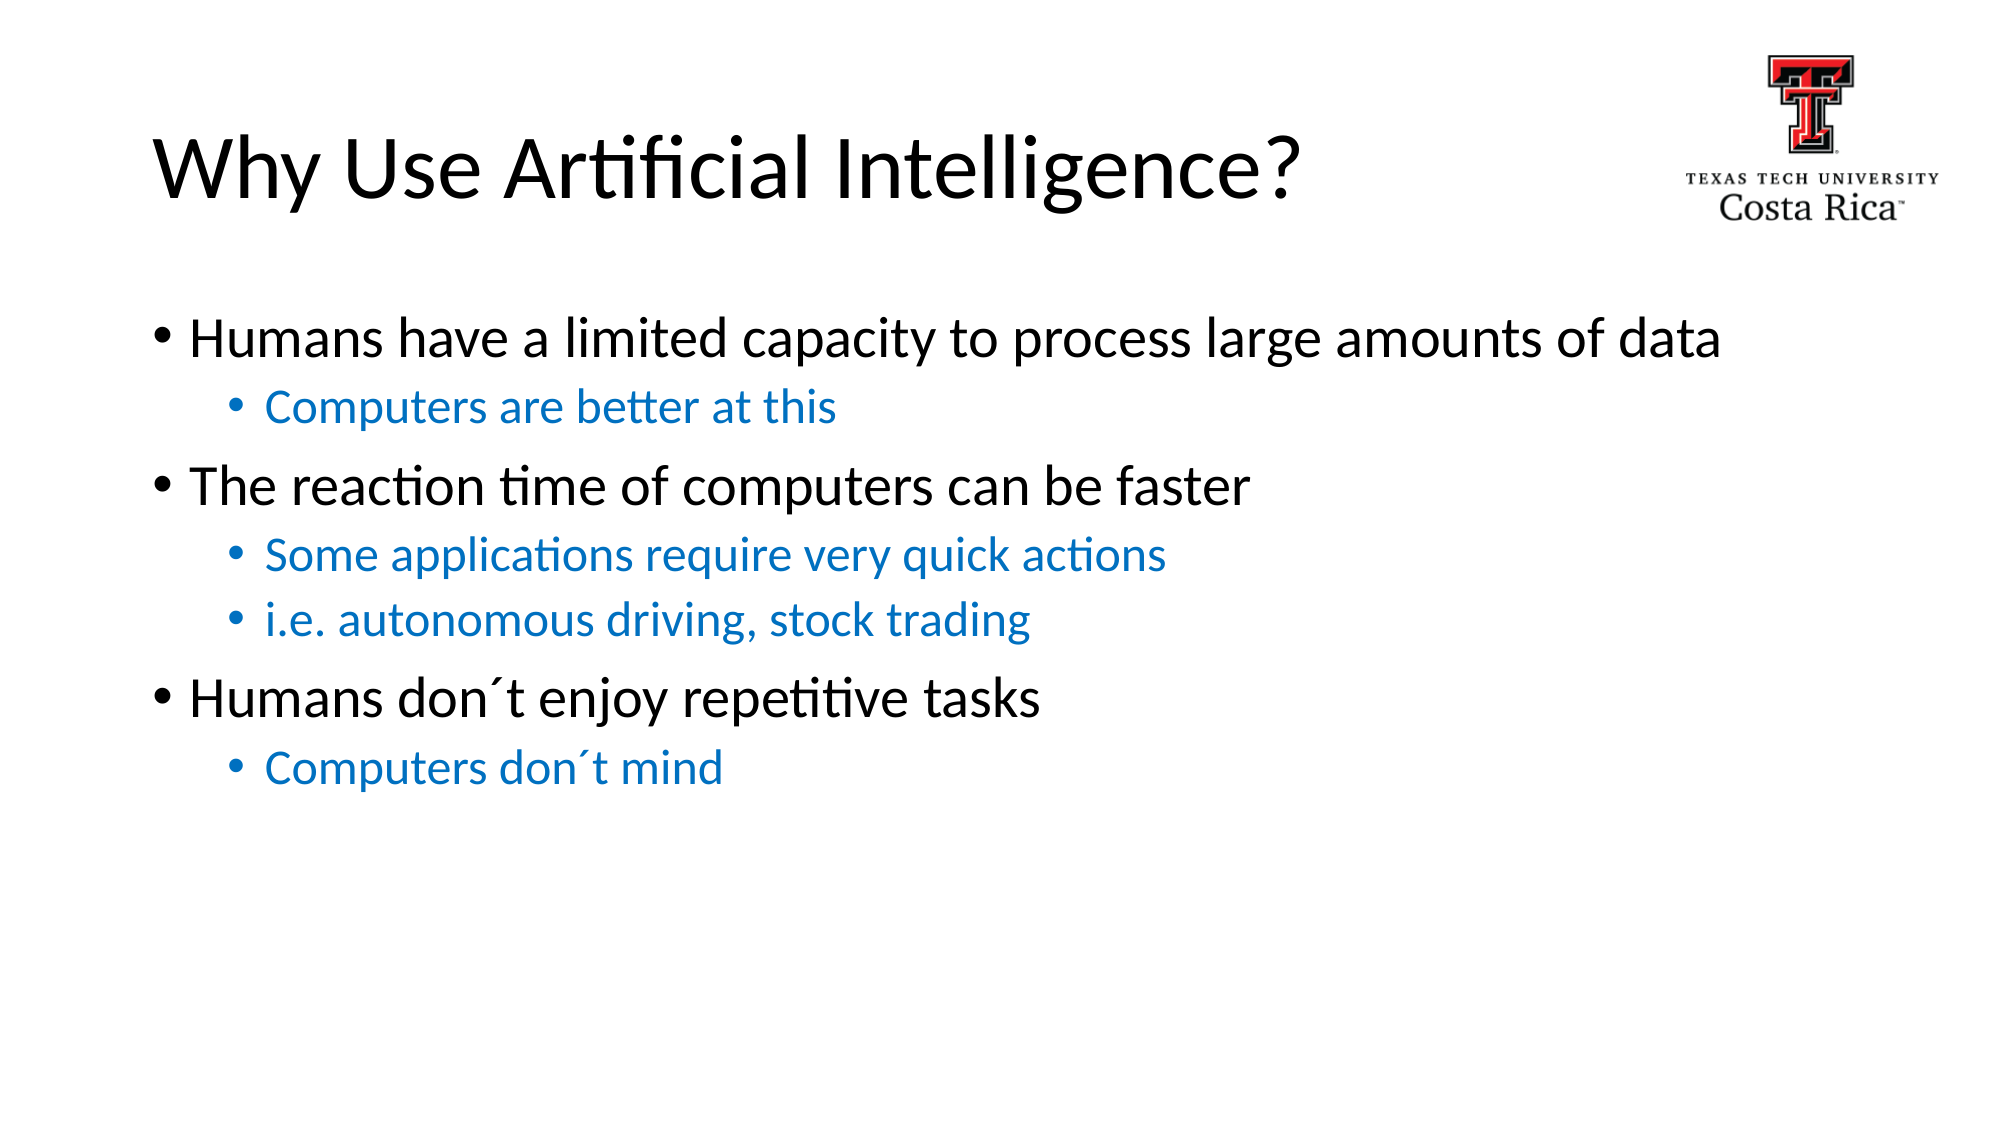

# Why Use Artificial Intelligence?
Humans have a limited capacity to process large amounts of data
Computers are better at this
The reaction time of computers can be faster
Some applications require very quick actions
i.e. autonomous driving, stock trading
Humans don´t enjoy repetitive tasks
Computers don´t mind